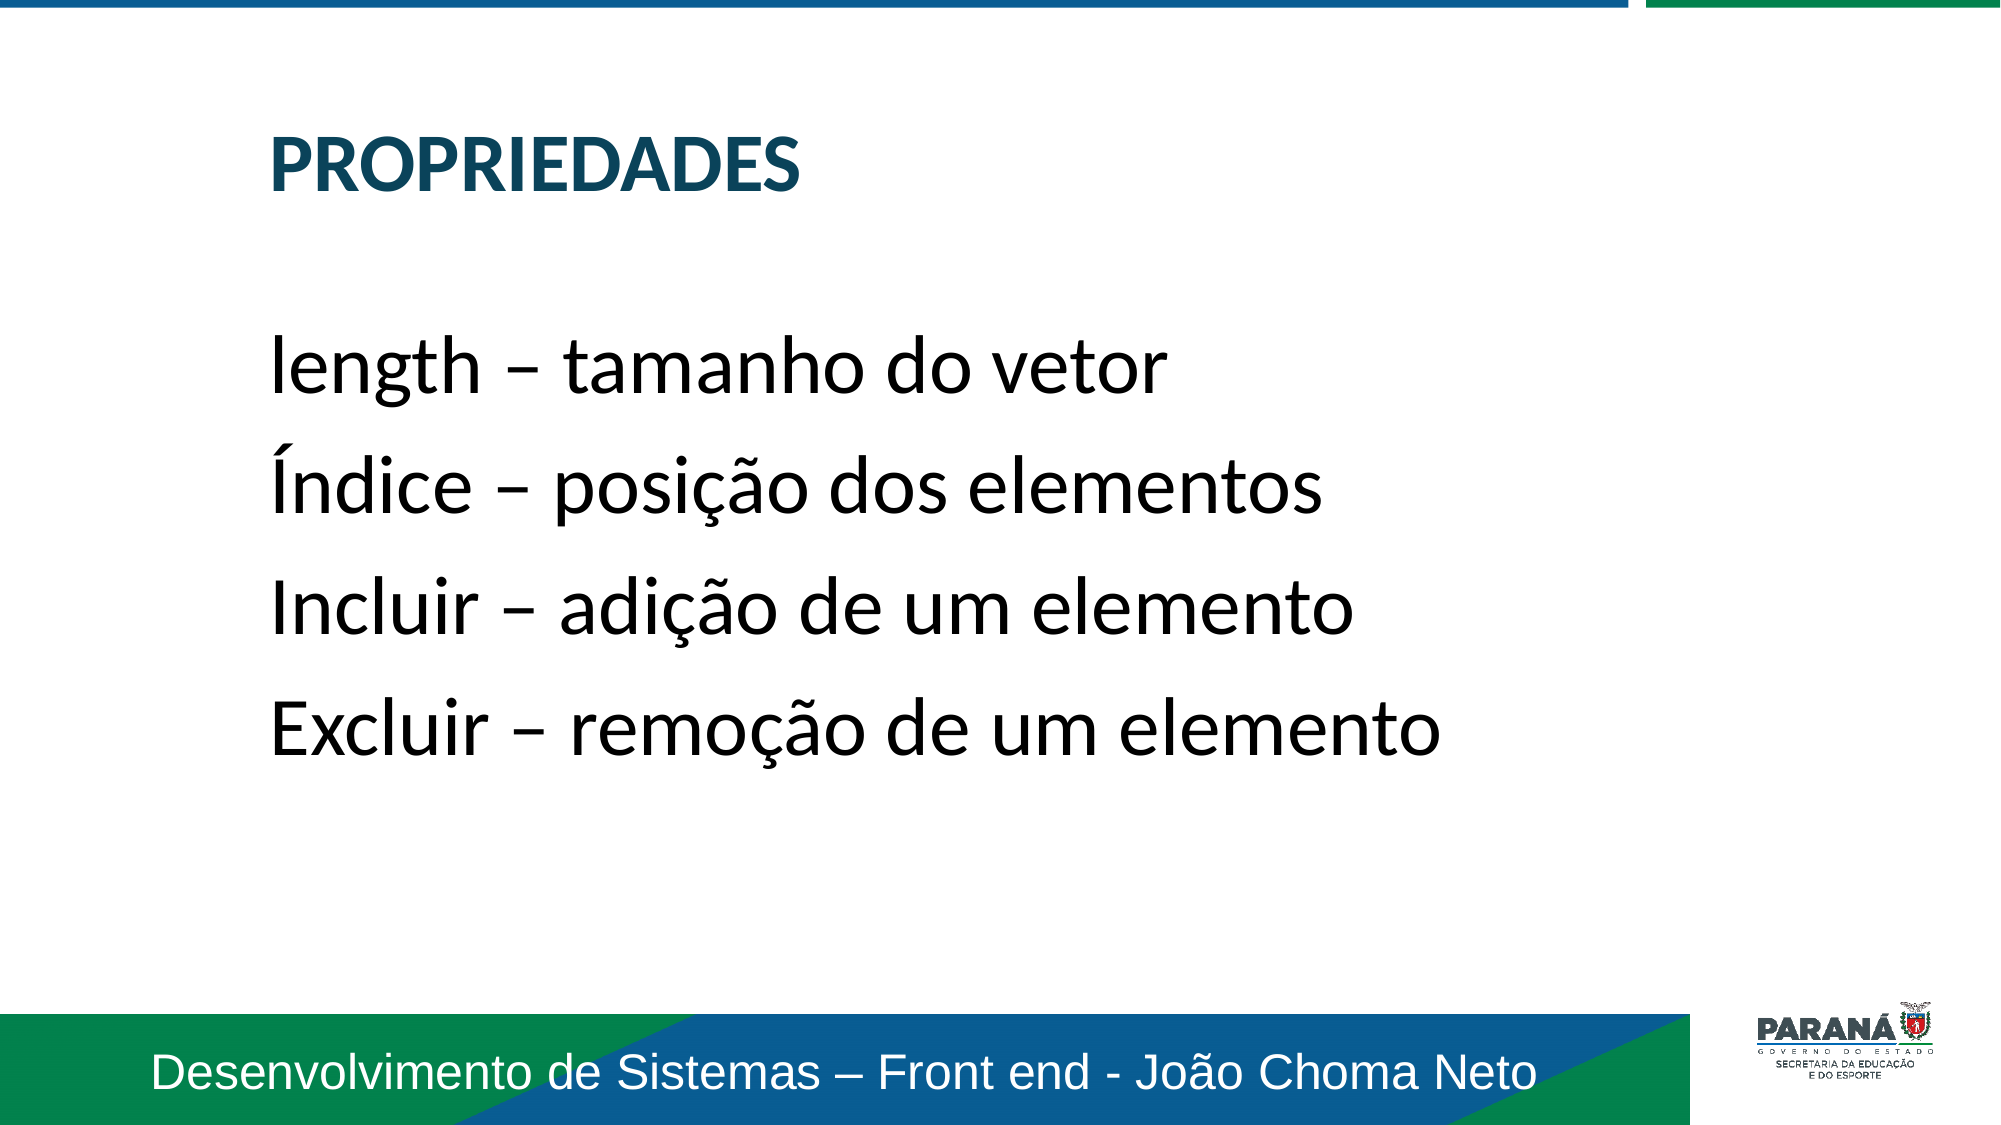

PROPRIEDADES
length – tamanho do vetor
Índice – posição dos elementos
Incluir – adição de um elemento
Excluir – remoção de um elemento